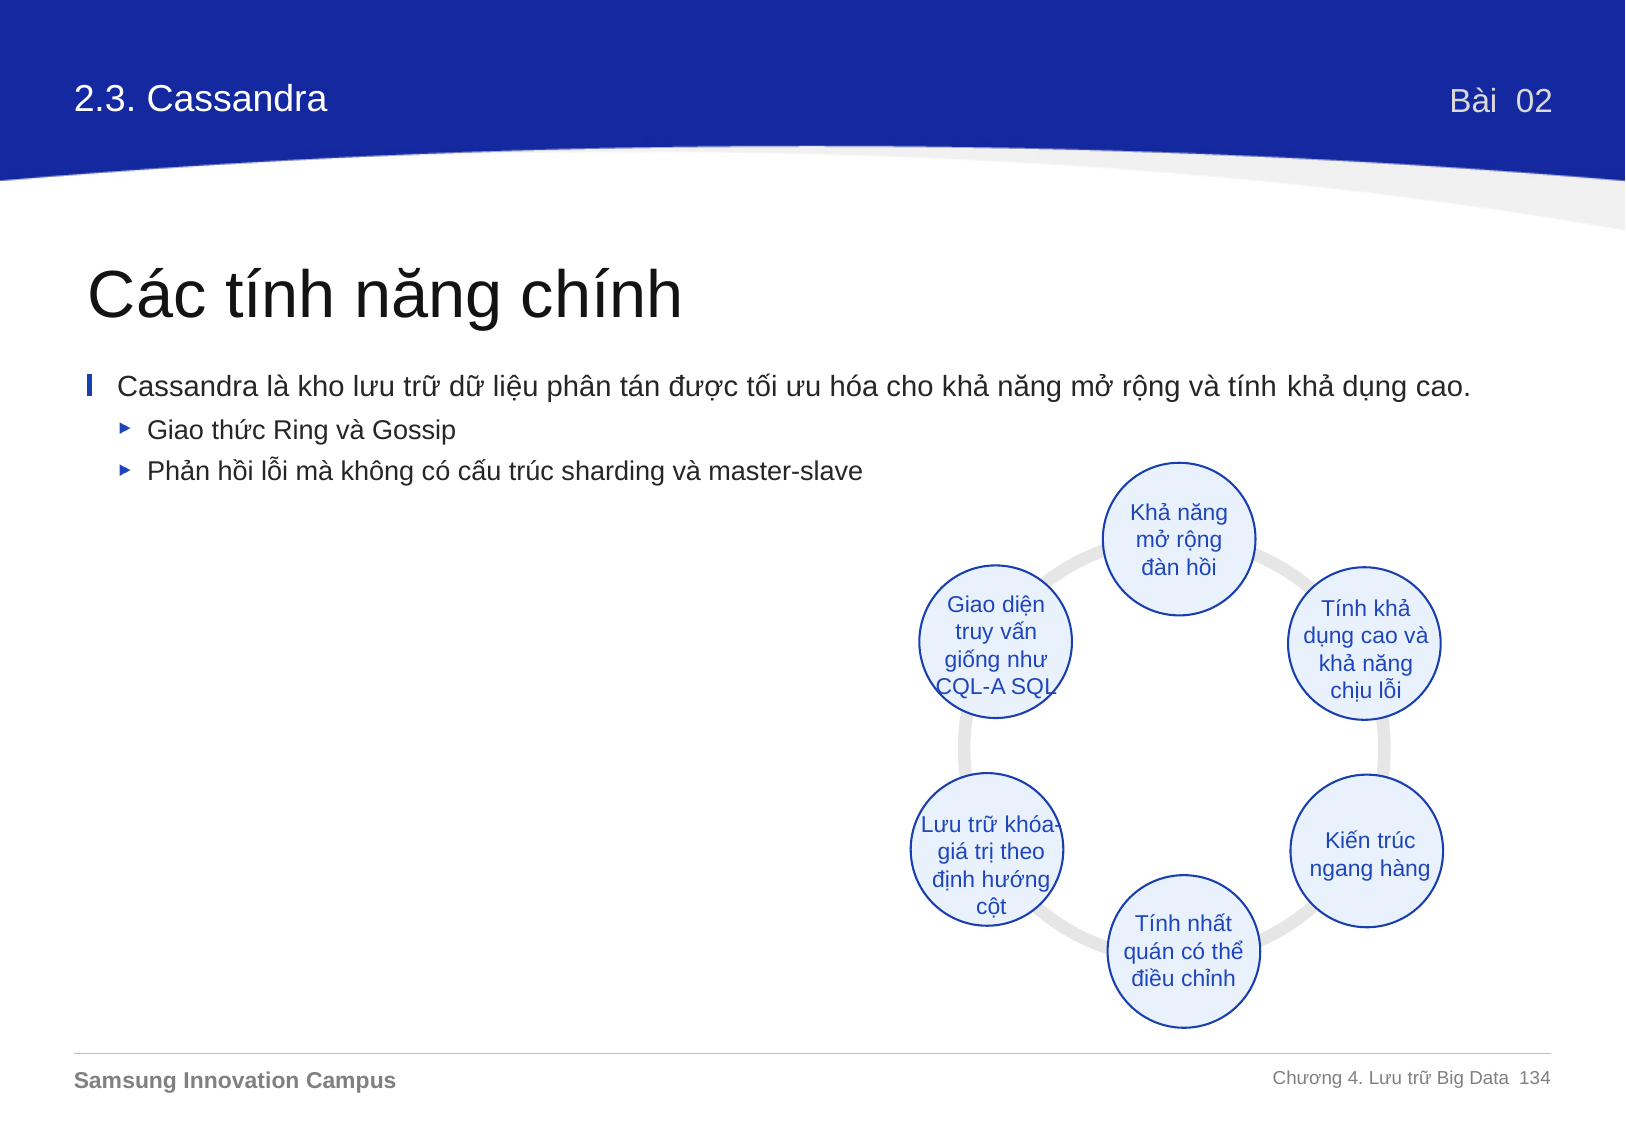

2.3. Cassandra
Bài  02

Các tính năng chính
Cassandra là kho lưu trữ dữ liệu phân tán được tối ưu hóa cho khả năng mở rộng và tính khả dụng cao.
Giao thức Ring và Gossip
Phản hồi lỗi mà không có cấu trúc sharding và master-slave

Khả năng mở rộng đàn hồi

Giao diện truy vấn giống như CQL-A SQL
Tính khả dụng cao và khả năng chịu lỗi

Kiến trúc ngang hàng
Lưu trữ khóa-giá trị theo định hướng cột

Tính nhất quán có thể điều chỉnh